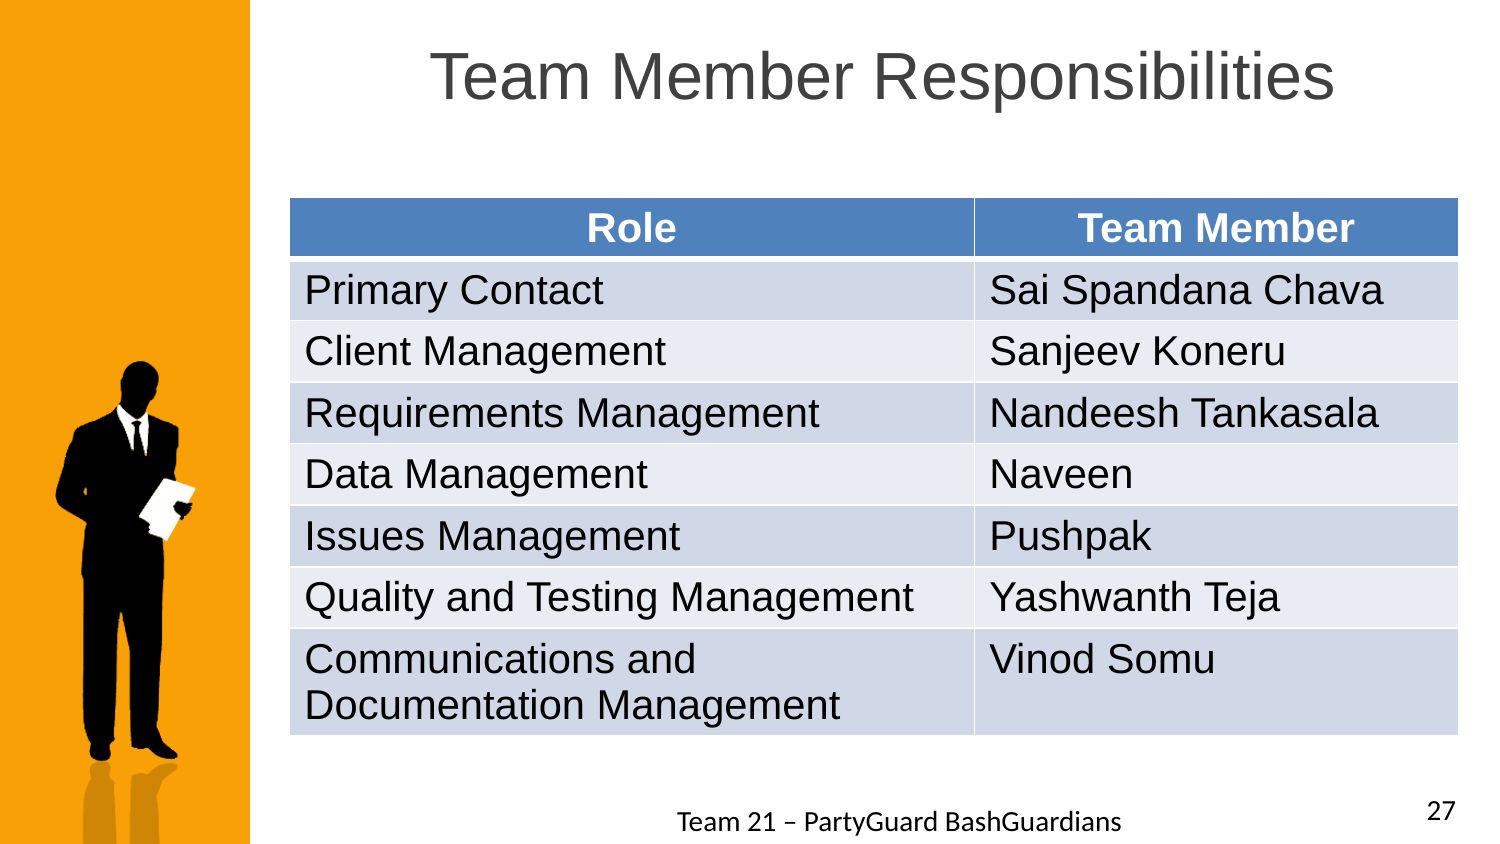

# Team Member Responsibilities
| Role | Team Member |
| --- | --- |
| Primary Contact | Sai Spandana Chava |
| Client Management | Sanjeev Koneru |
| Requirements Management | Nandeesh Tankasala |
| Data Management | Naveen |
| Issues Management | Pushpak |
| Quality and Testing Management | Yashwanth Teja |
| Communications and Documentation Management | Vinod Somu |
27
Team 21 – PartyGuard BashGuardians